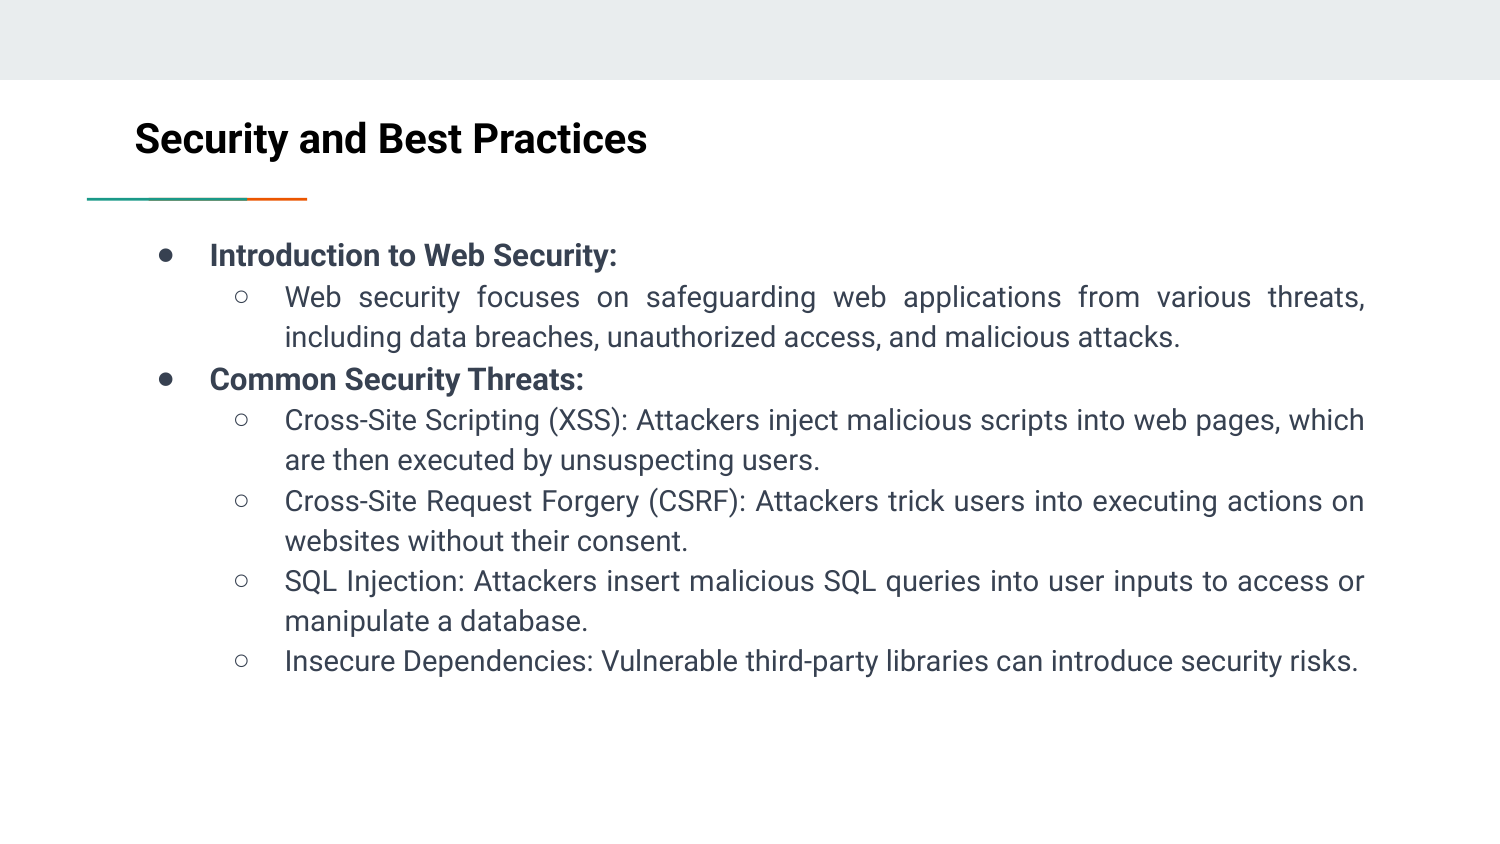

# Security and Best Practices

Introduction to Web Security:
Web security focuses on safeguarding web applications from various threats, including data breaches, unauthorized access, and malicious attacks.
Common Security Threats:
Cross-Site Scripting (XSS): Attackers inject malicious scripts into web pages, which are then executed by unsuspecting users.
Cross-Site Request Forgery (CSRF): Attackers trick users into executing actions on websites without their consent.
SQL Injection: Attackers insert malicious SQL queries into user inputs to access or manipulate a database.
Insecure Dependencies: Vulnerable third-party libraries can introduce security risks.